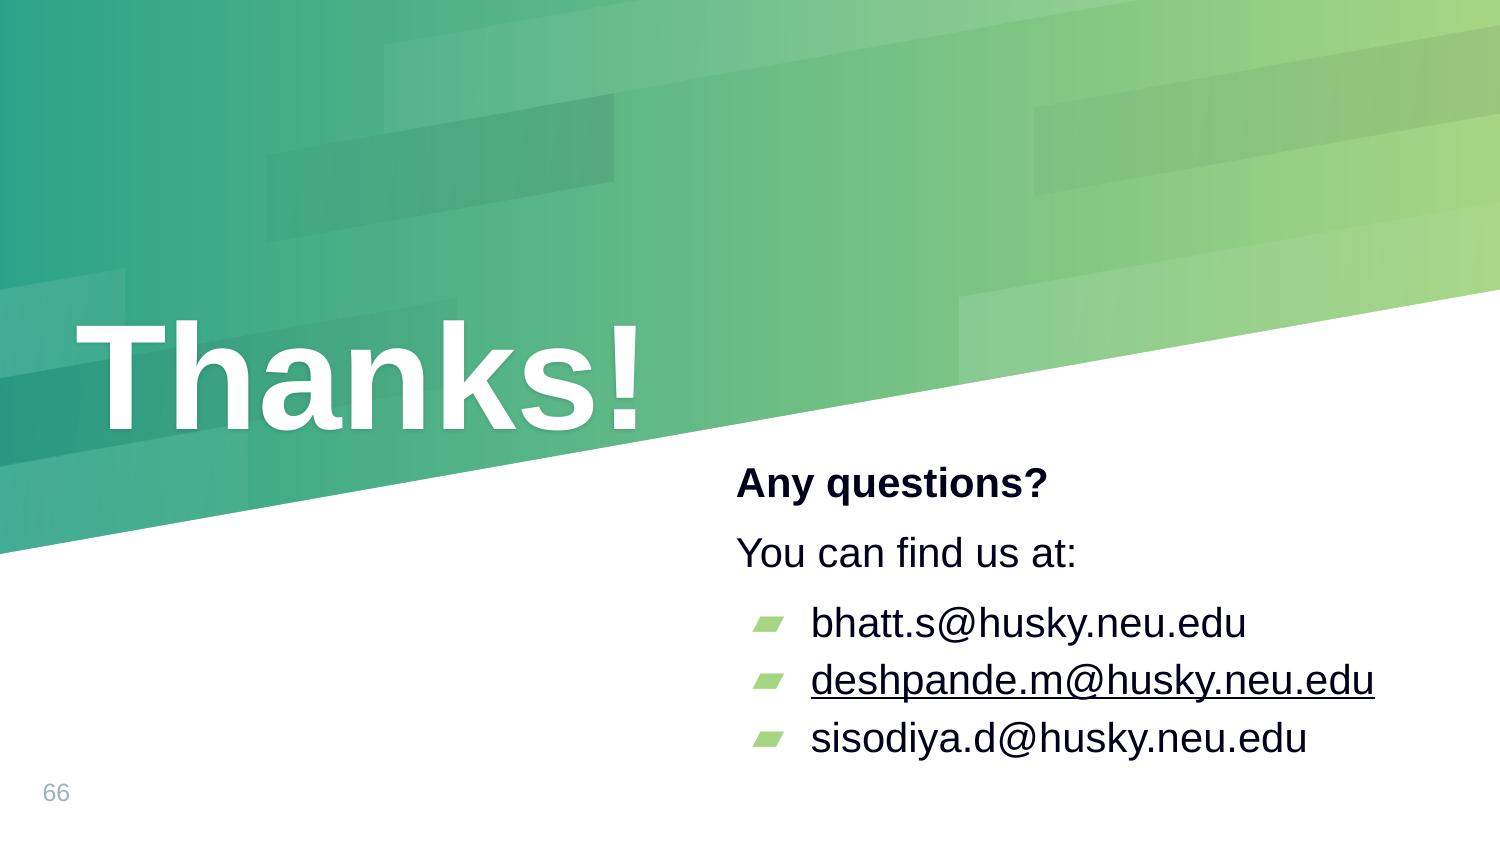

# Thanks!
Any questions?
You can find us at:
bhatt.s@husky.neu.edu
deshpande.m@husky.neu.edu
sisodiya.d@husky.neu.edu
66